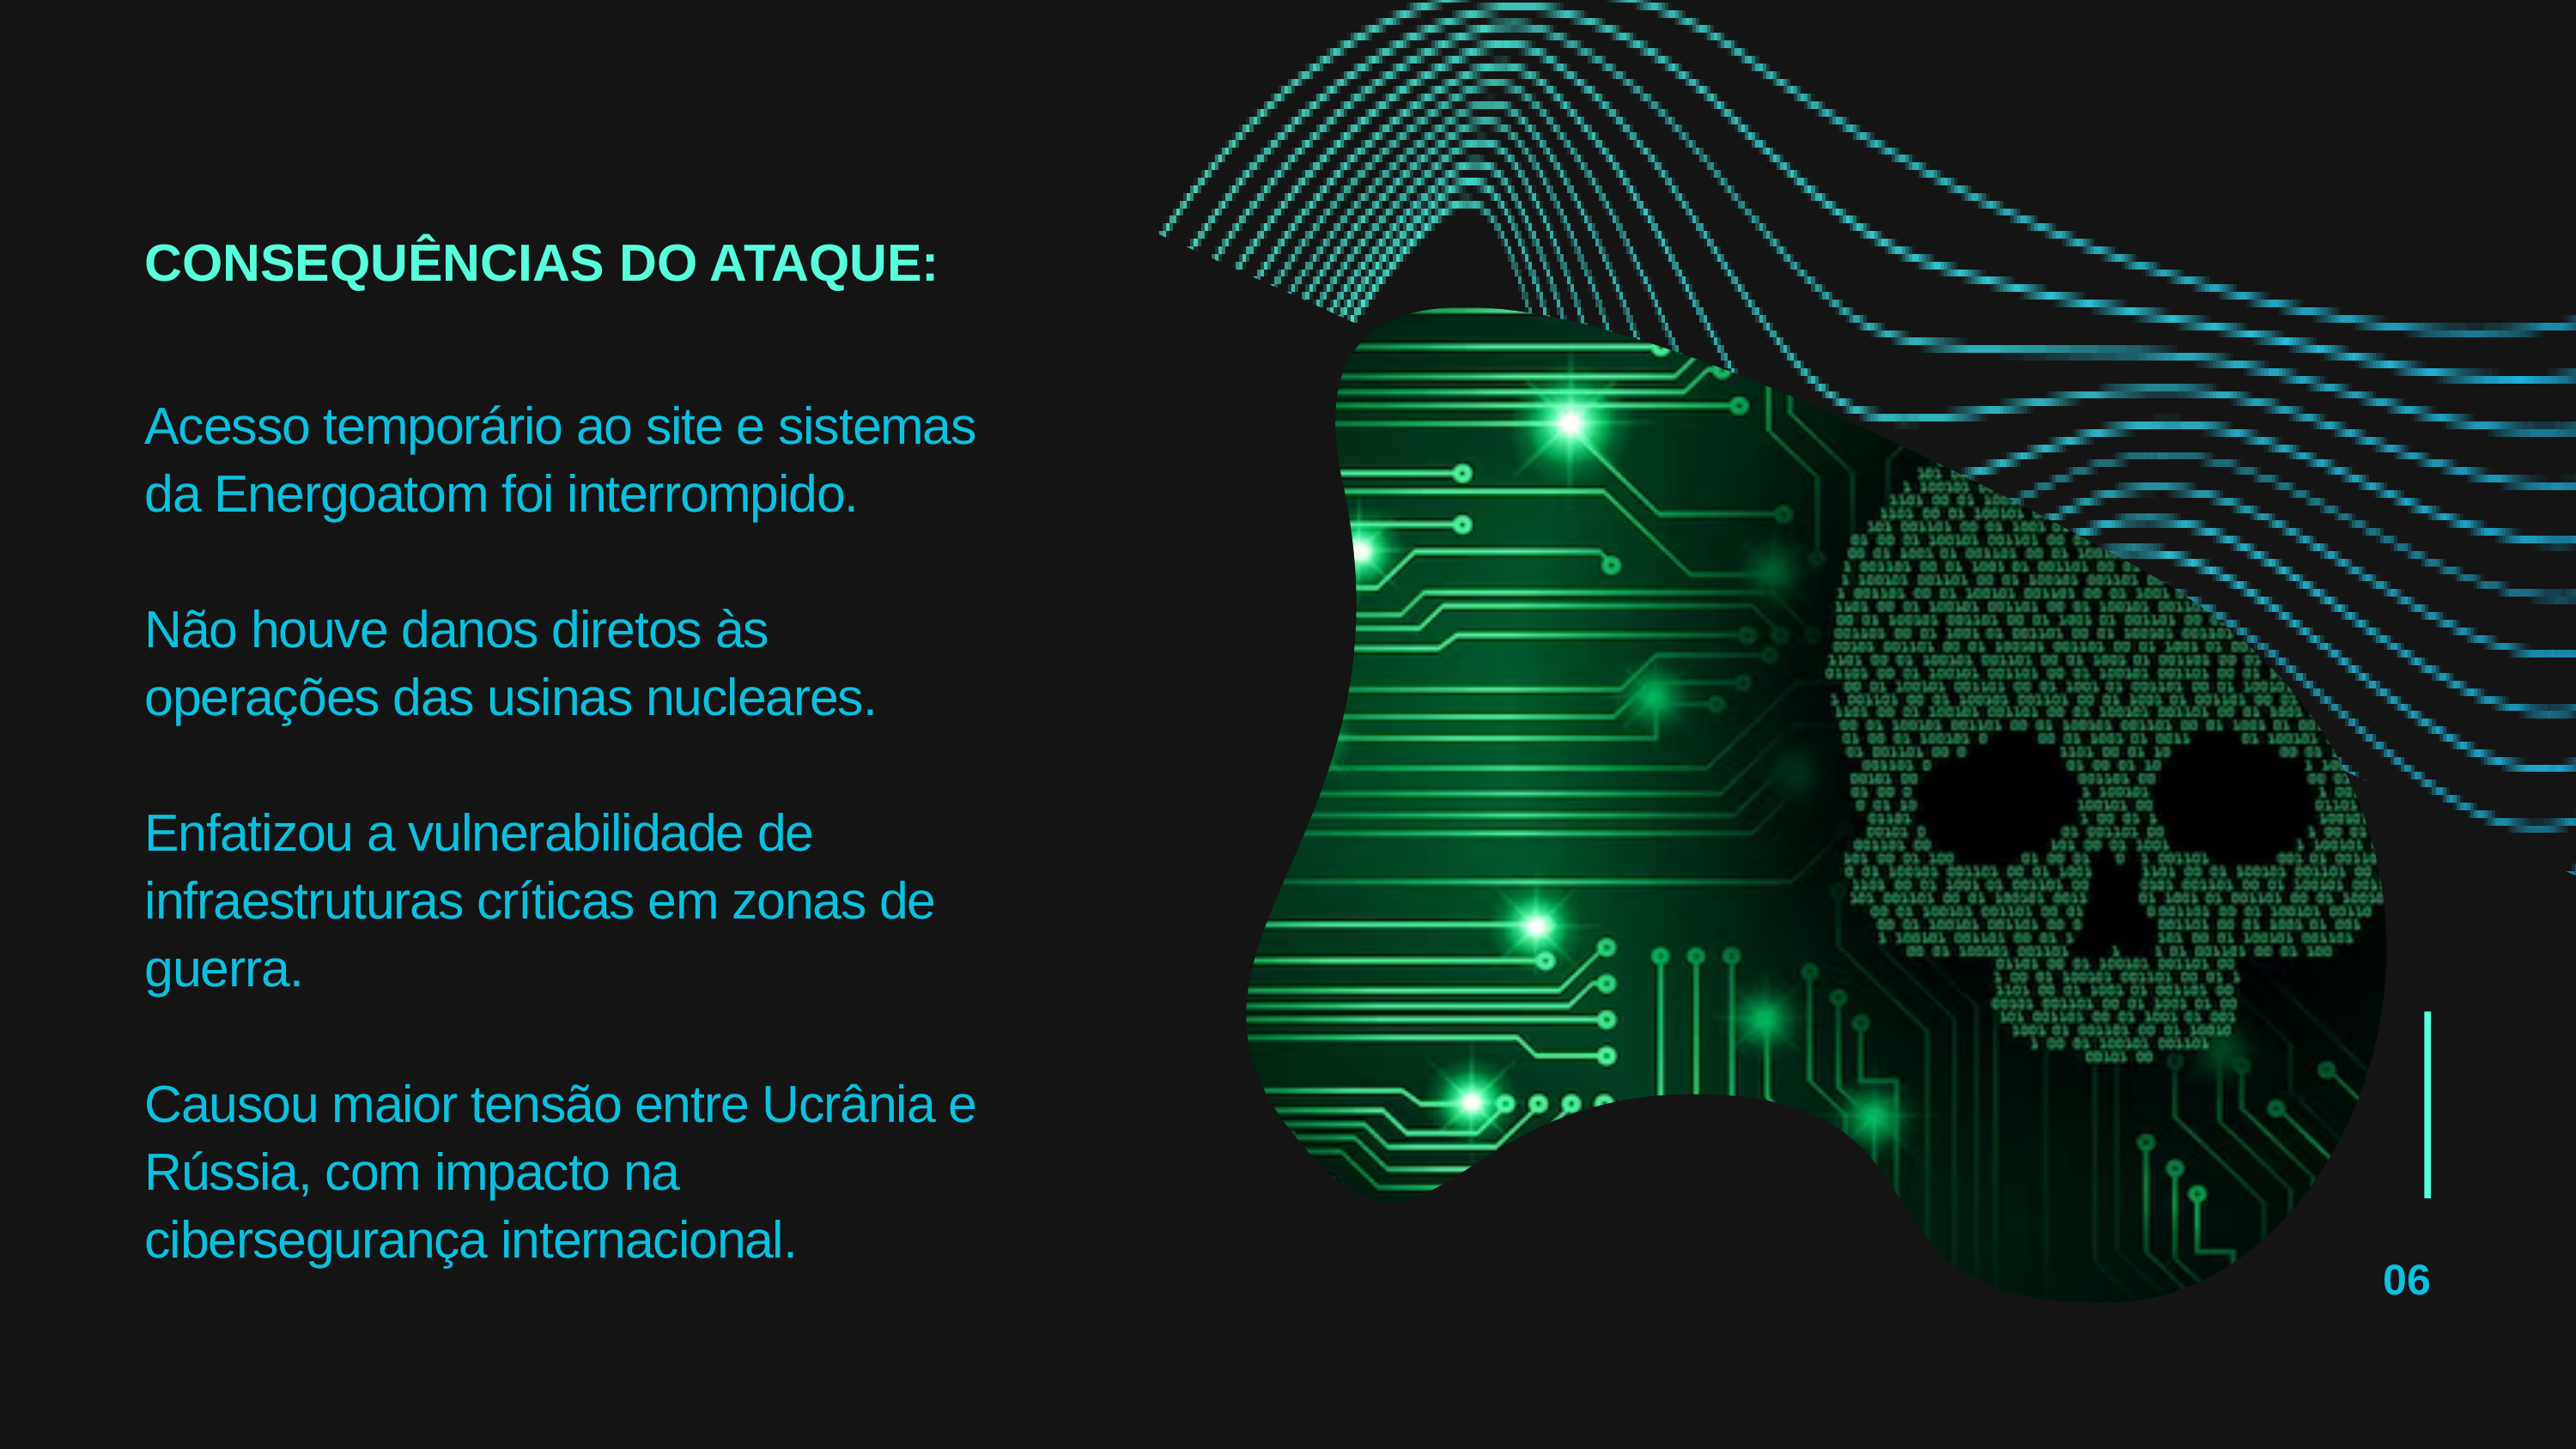

CONSEQUÊNCIAS DO ATAQUE:

Acesso temporário ao site e sistemas da Energoatom foi interrompido.

Não houve danos diretos às operações das usinas nucleares.

Enfatizou a vulnerabilidade de infraestruturas críticas em zonas de guerra.

Causou maior tensão entre Ucrânia e Rússia, com impacto na cibersegurança internacional.

06